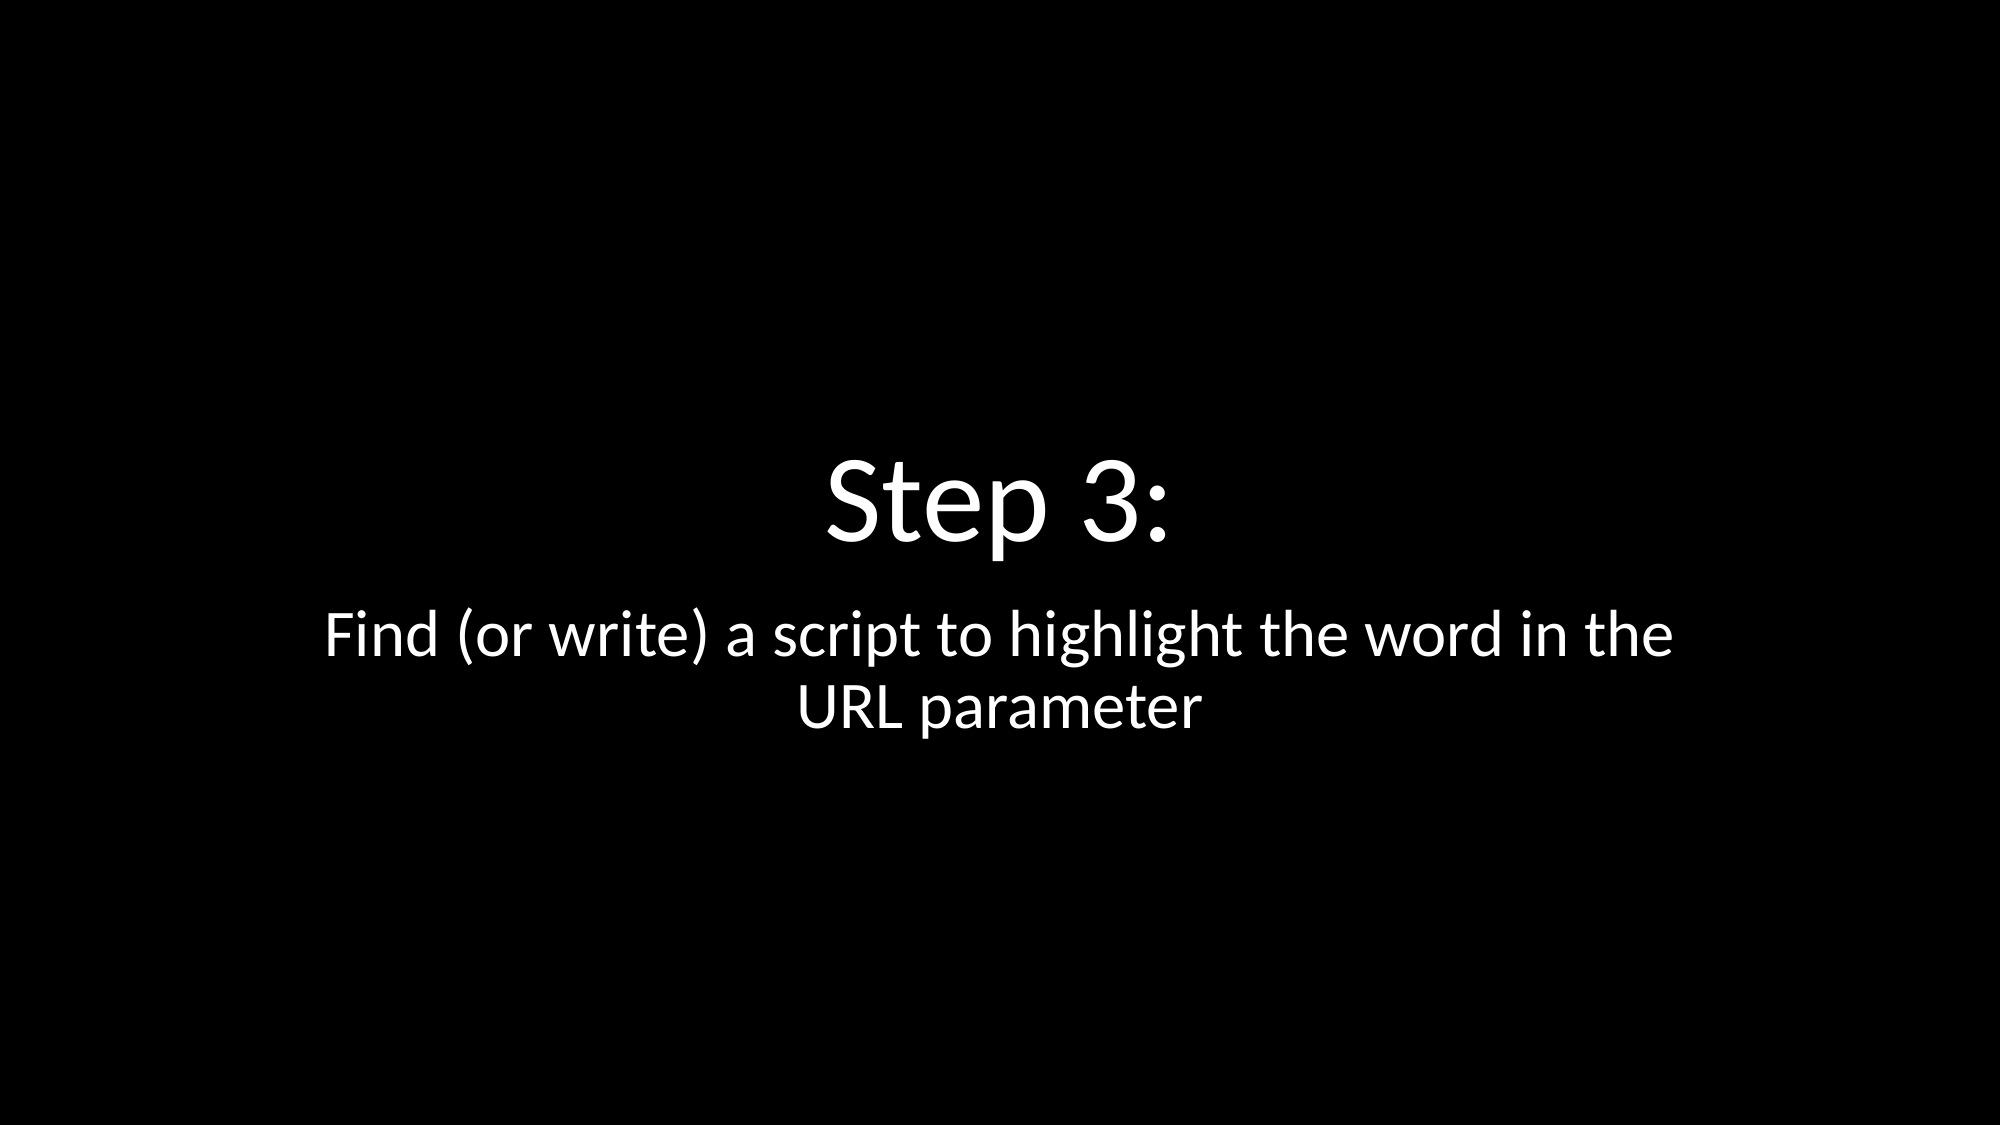

# Step 3:
Find (or write) a script to highlight the word in the URL parameter